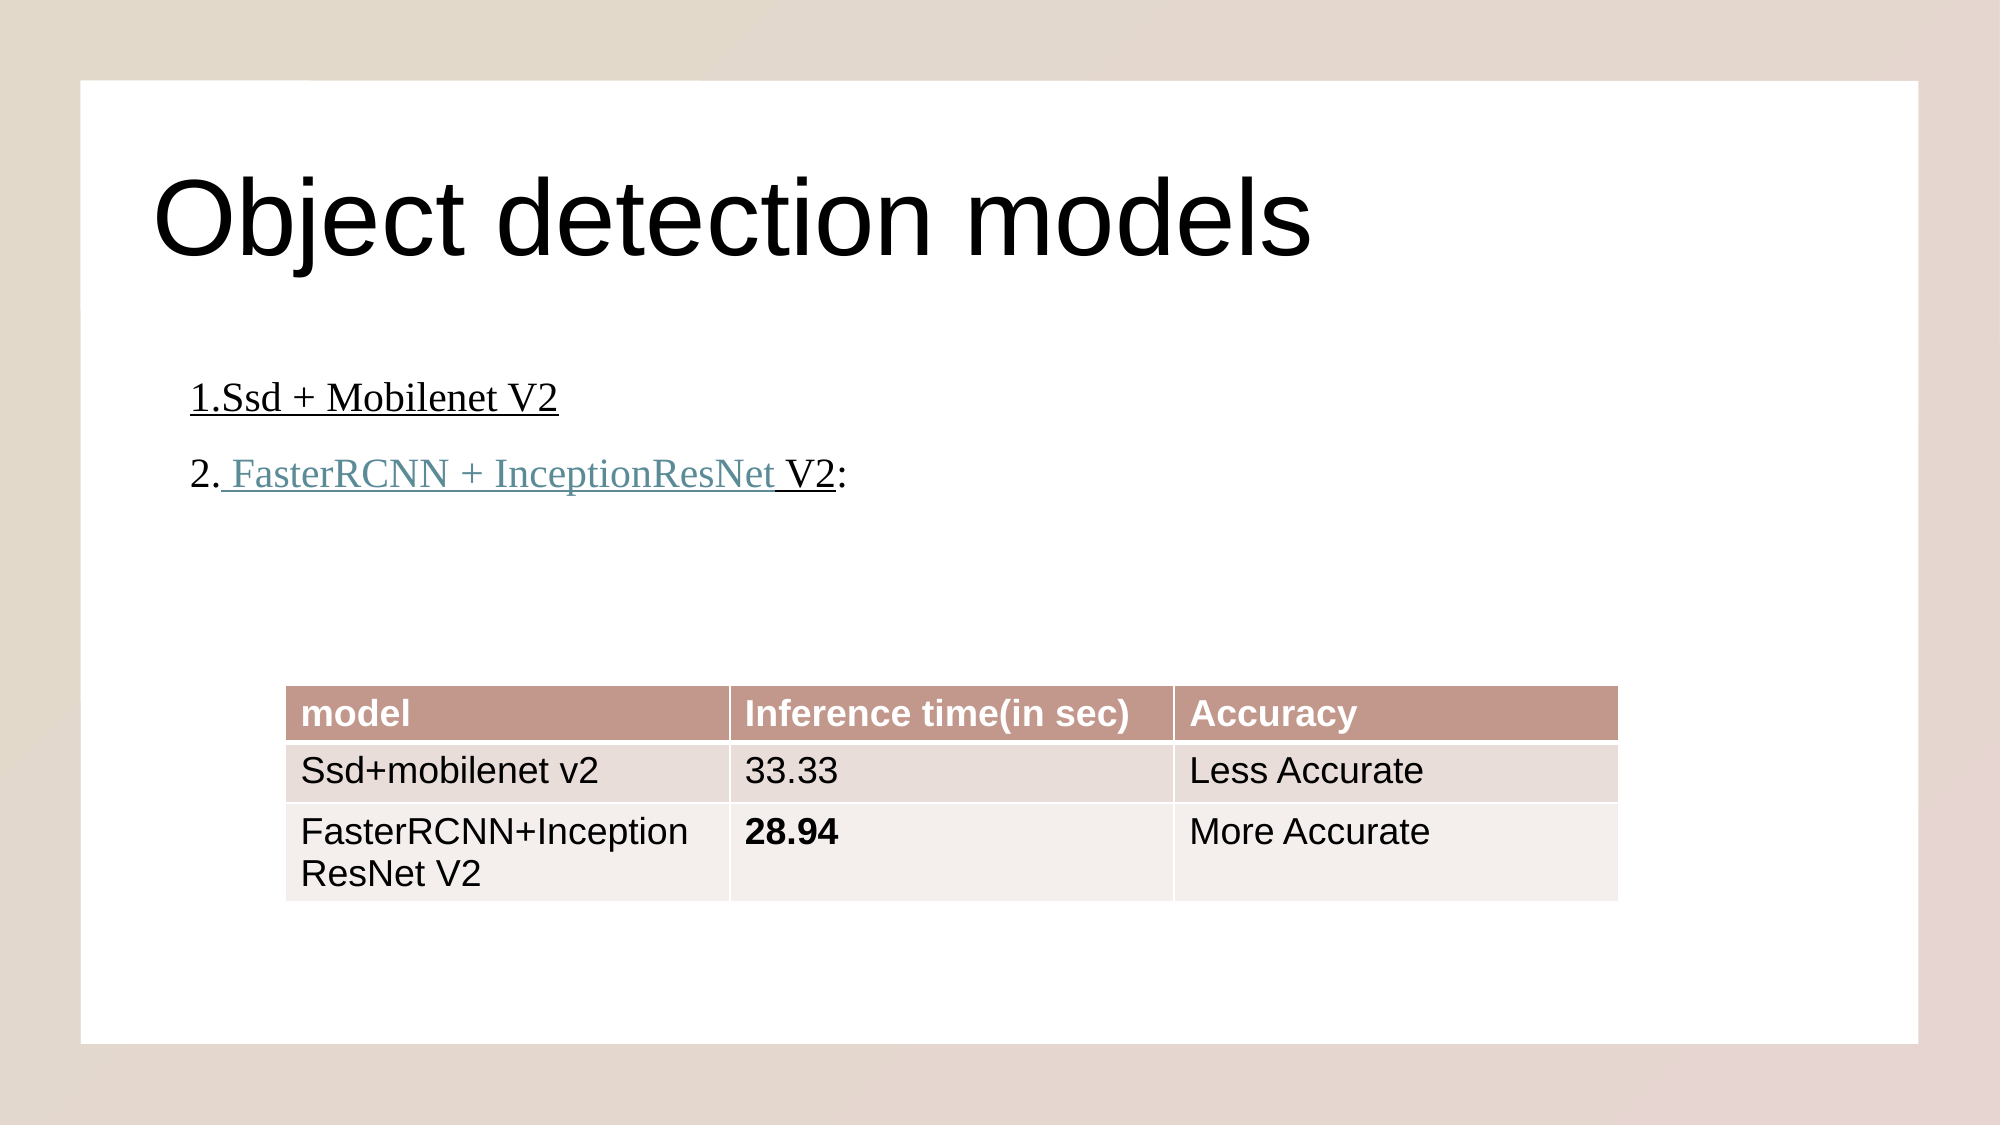

# Object detection models
1.Ssd + Mobilenet V2
2. FasterRCNN + InceptionResNet V2:
| model | Inference time(in sec) | Accuracy |
| --- | --- | --- |
| Ssd+mobilenet v2 | 33.33 | Less Accurate |
| FasterRCNN+InceptionResNet V2 | 28.94 | More Accurate |